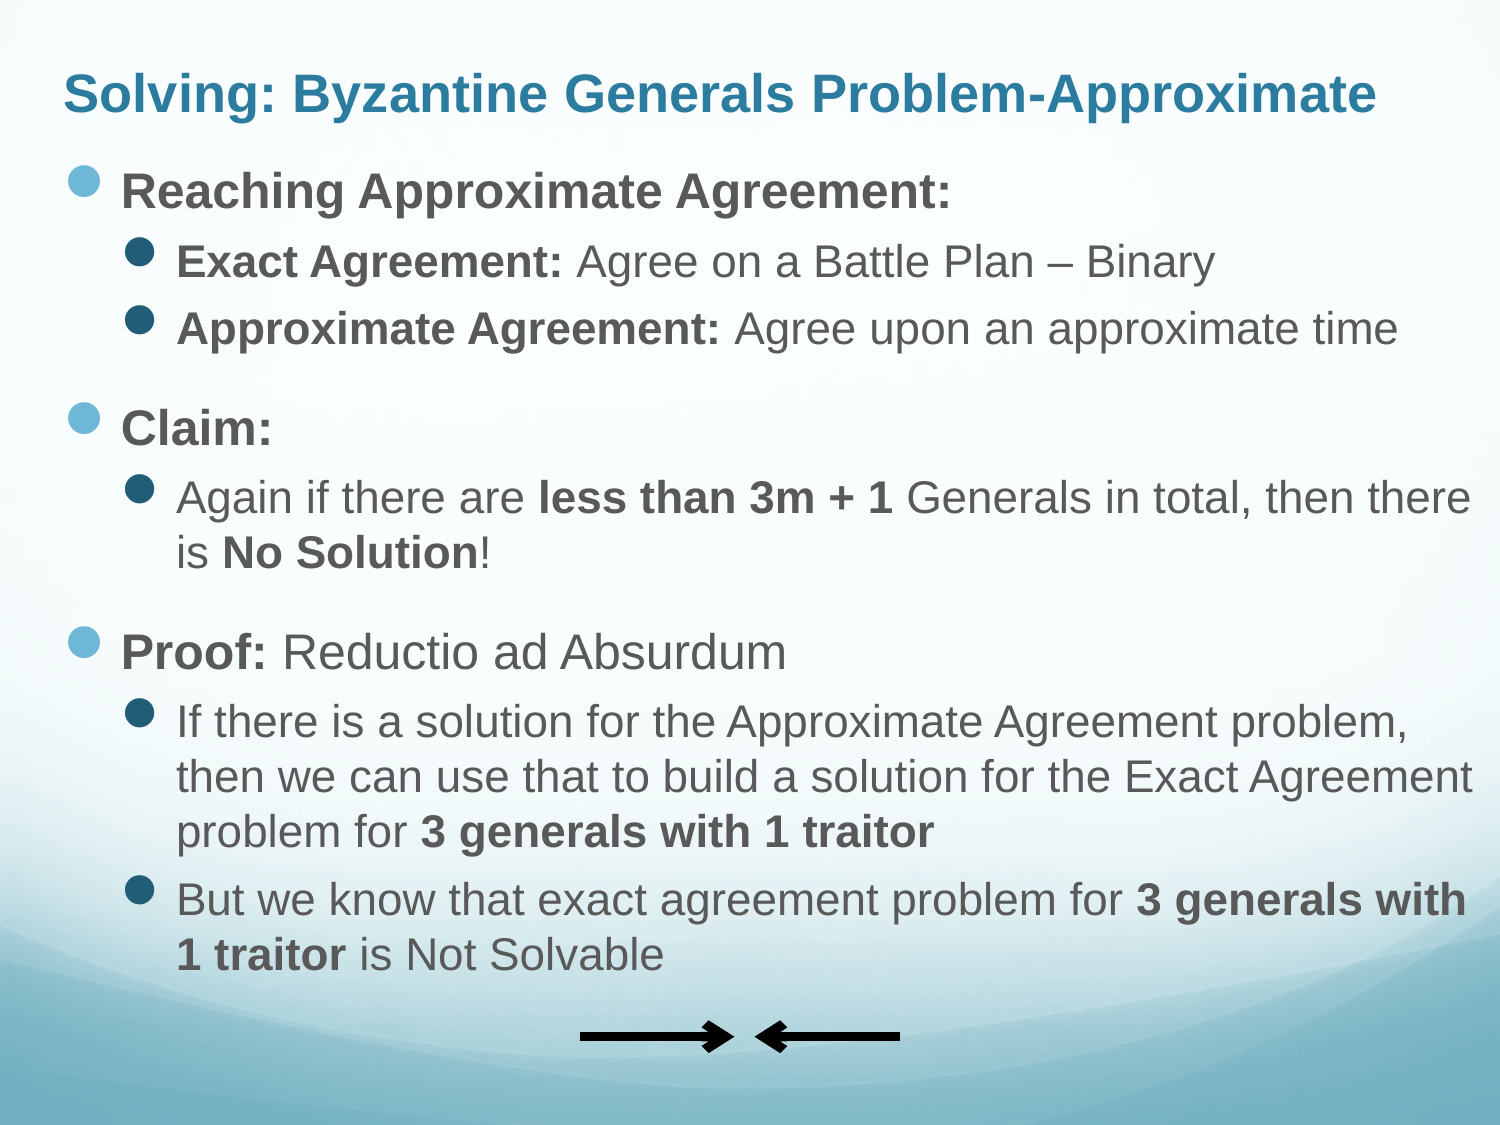

# Solving: Byzantine Generals Problem-Approximate
Reaching Approximate Agreement:
Exact Agreement: Agree on a Battle Plan – Binary
Approximate Agreement: Agree upon an approximate time
Claim:
Again if there are less than 3m + 1 Generals in total, then there is No Solution!
Proof: Reductio ad Absurdum
If there is a solution for the Approximate Agreement problem, then we can use that to build a solution for the Exact Agreement problem for 3 generals with 1 traitor
But we know that exact agreement problem for 3 generals with 1 traitor is Not Solvable